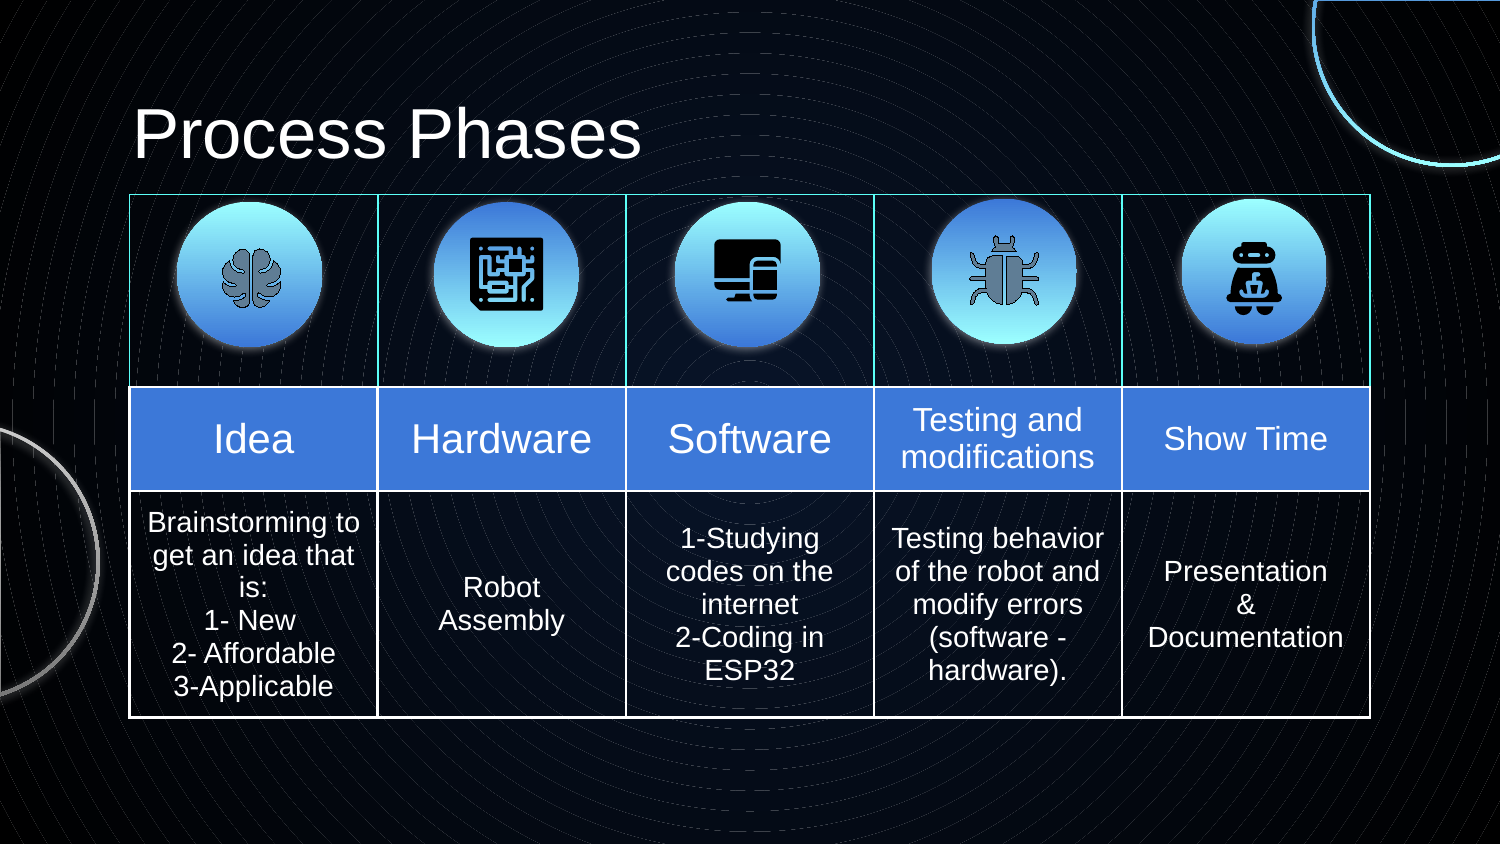

# Process Phases
|  |  |  |  |  |
| --- | --- | --- | --- | --- |
| Idea | Hardware | Software | Testing and modifications | Show Time |
| Brainstorming to get an idea that is: 1- New 2- Affordable 3-Applicable | Robot Assembly | 1-Studying codes on the internet 2-Coding in ESP32 | Testing behavior of the robot and modify errors (software -hardware). | Presentation & Documentation |